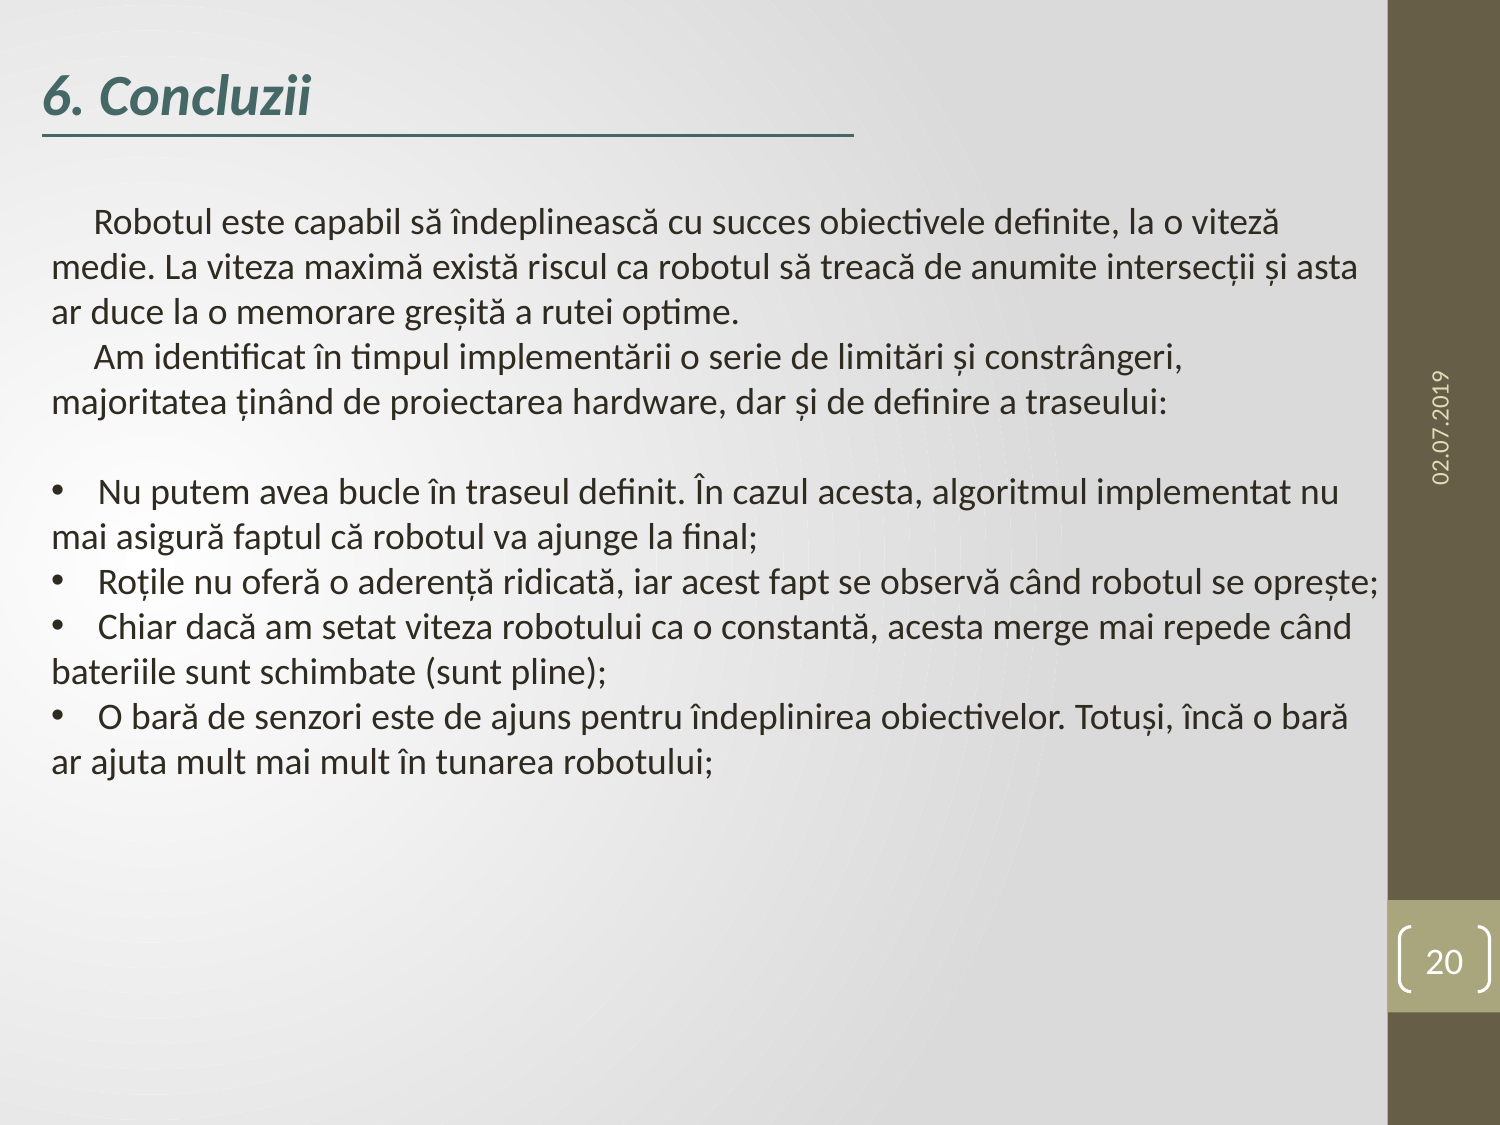

6. Concluzii
     Robotul este capabil să îndeplinească cu succes obiectivele definite, la o viteză
medie. La viteza maximă există riscul ca robotul să treacă de anumite intersecții și asta
ar duce la o memorare greșită a rutei optime.
     Am identificat în timpul implementării o serie de limitări și constrângeri,
majoritatea ținând de proiectarea hardware, dar și de definire a traseului:

Nu putem avea bucle în traseul definit. În cazul acesta, algoritmul implementat nu
mai asigură faptul că robotul va ajunge la final;
Roțile nu oferă o aderență ridicată, iar acest fapt se observă când robotul se oprește;
Chiar dacă am setat viteza robotului ca o constantă, acesta merge mai repede când
bateriile sunt schimbate (sunt pline);
O bară de senzori este de ajuns pentru îndeplinirea obiectivelor. Totuși, încă o bară
ar ajuta mult mai mult în tunarea robotului;

02.07.2019
20